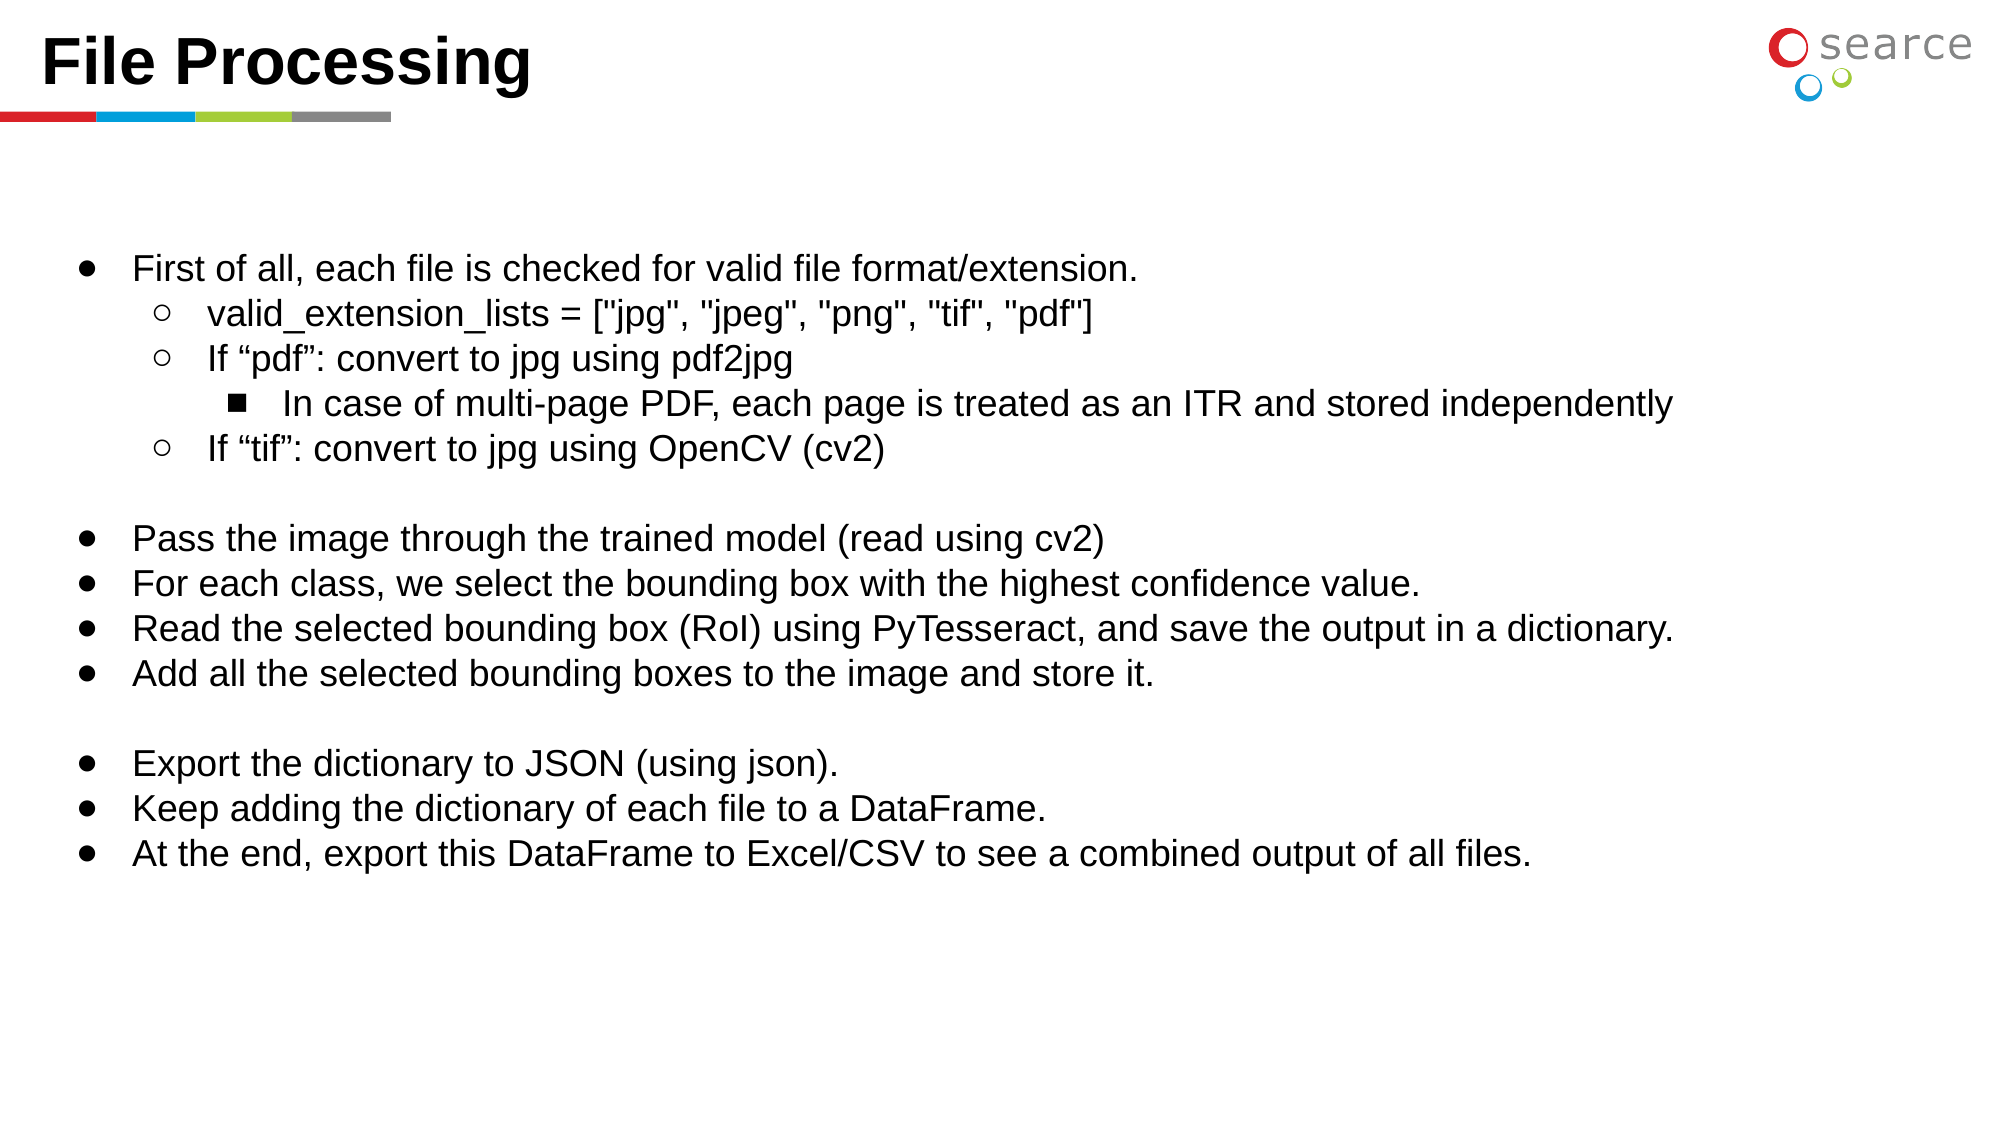

# File Processing
First of all, each file is checked for valid file format/extension.
valid_extension_lists = ["jpg", "jpeg", "png", "tif", "pdf"]
If “pdf”: convert to jpg using pdf2jpg
In case of multi-page PDF, each page is treated as an ITR and stored independently
If “tif”: convert to jpg using OpenCV (cv2)

Pass the image through the trained model (read using cv2)
For each class, we select the bounding box with the highest confidence value.
Read the selected bounding box (RoI) using PyTesseract, and save the output in a dictionary.
Add all the selected bounding boxes to the image and store it.

Export the dictionary to JSON (using json).
Keep adding the dictionary of each file to a DataFrame.
At the end, export this DataFrame to Excel/CSV to see a combined output of all files.